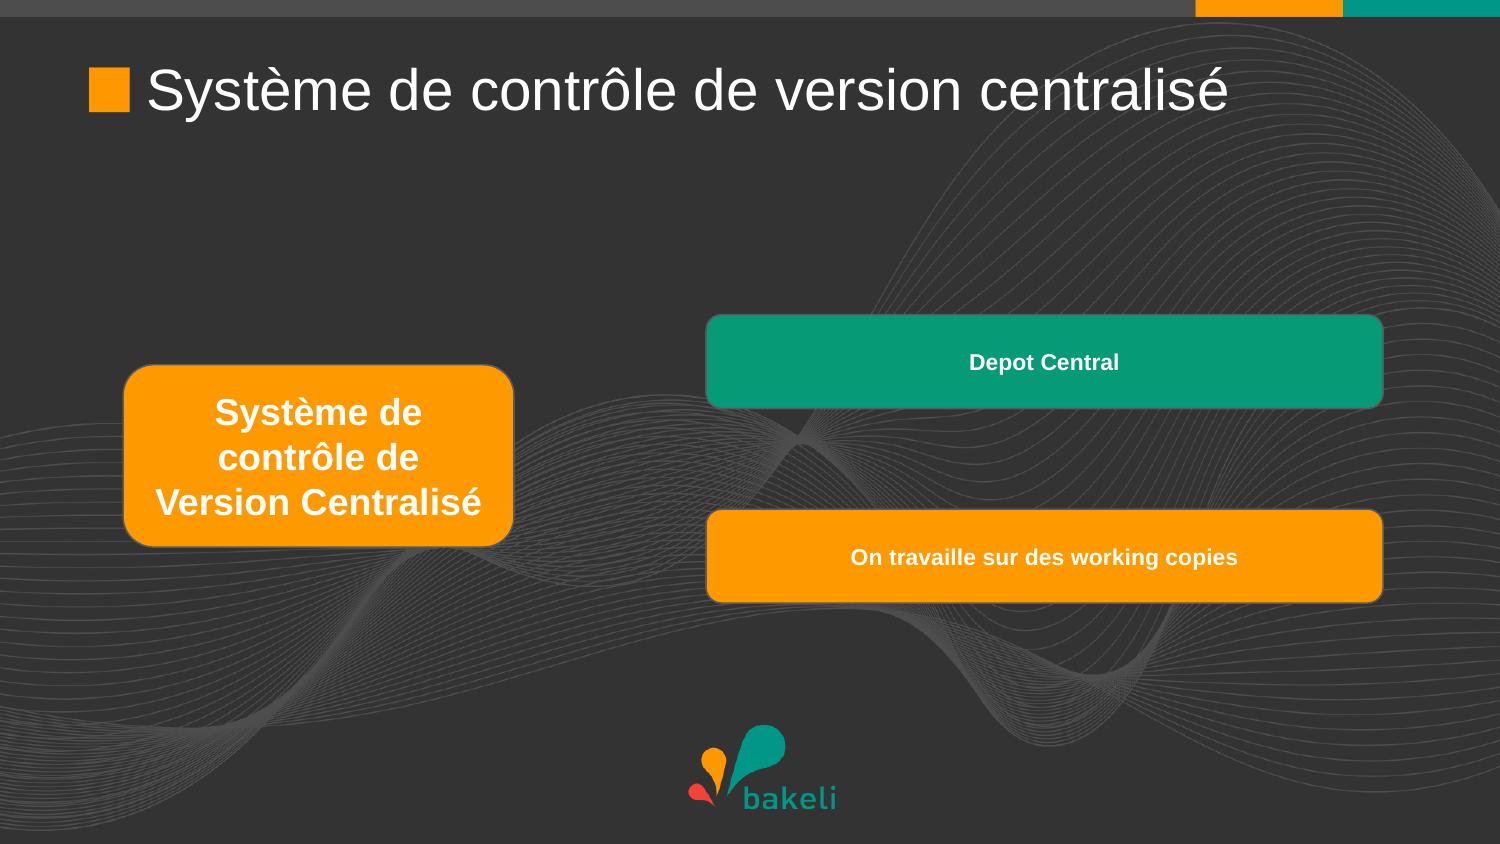

# Système de contrôle de version centralisé

Depot Central
Système de contrôle de Version Centralisé
On travaille sur des working copies